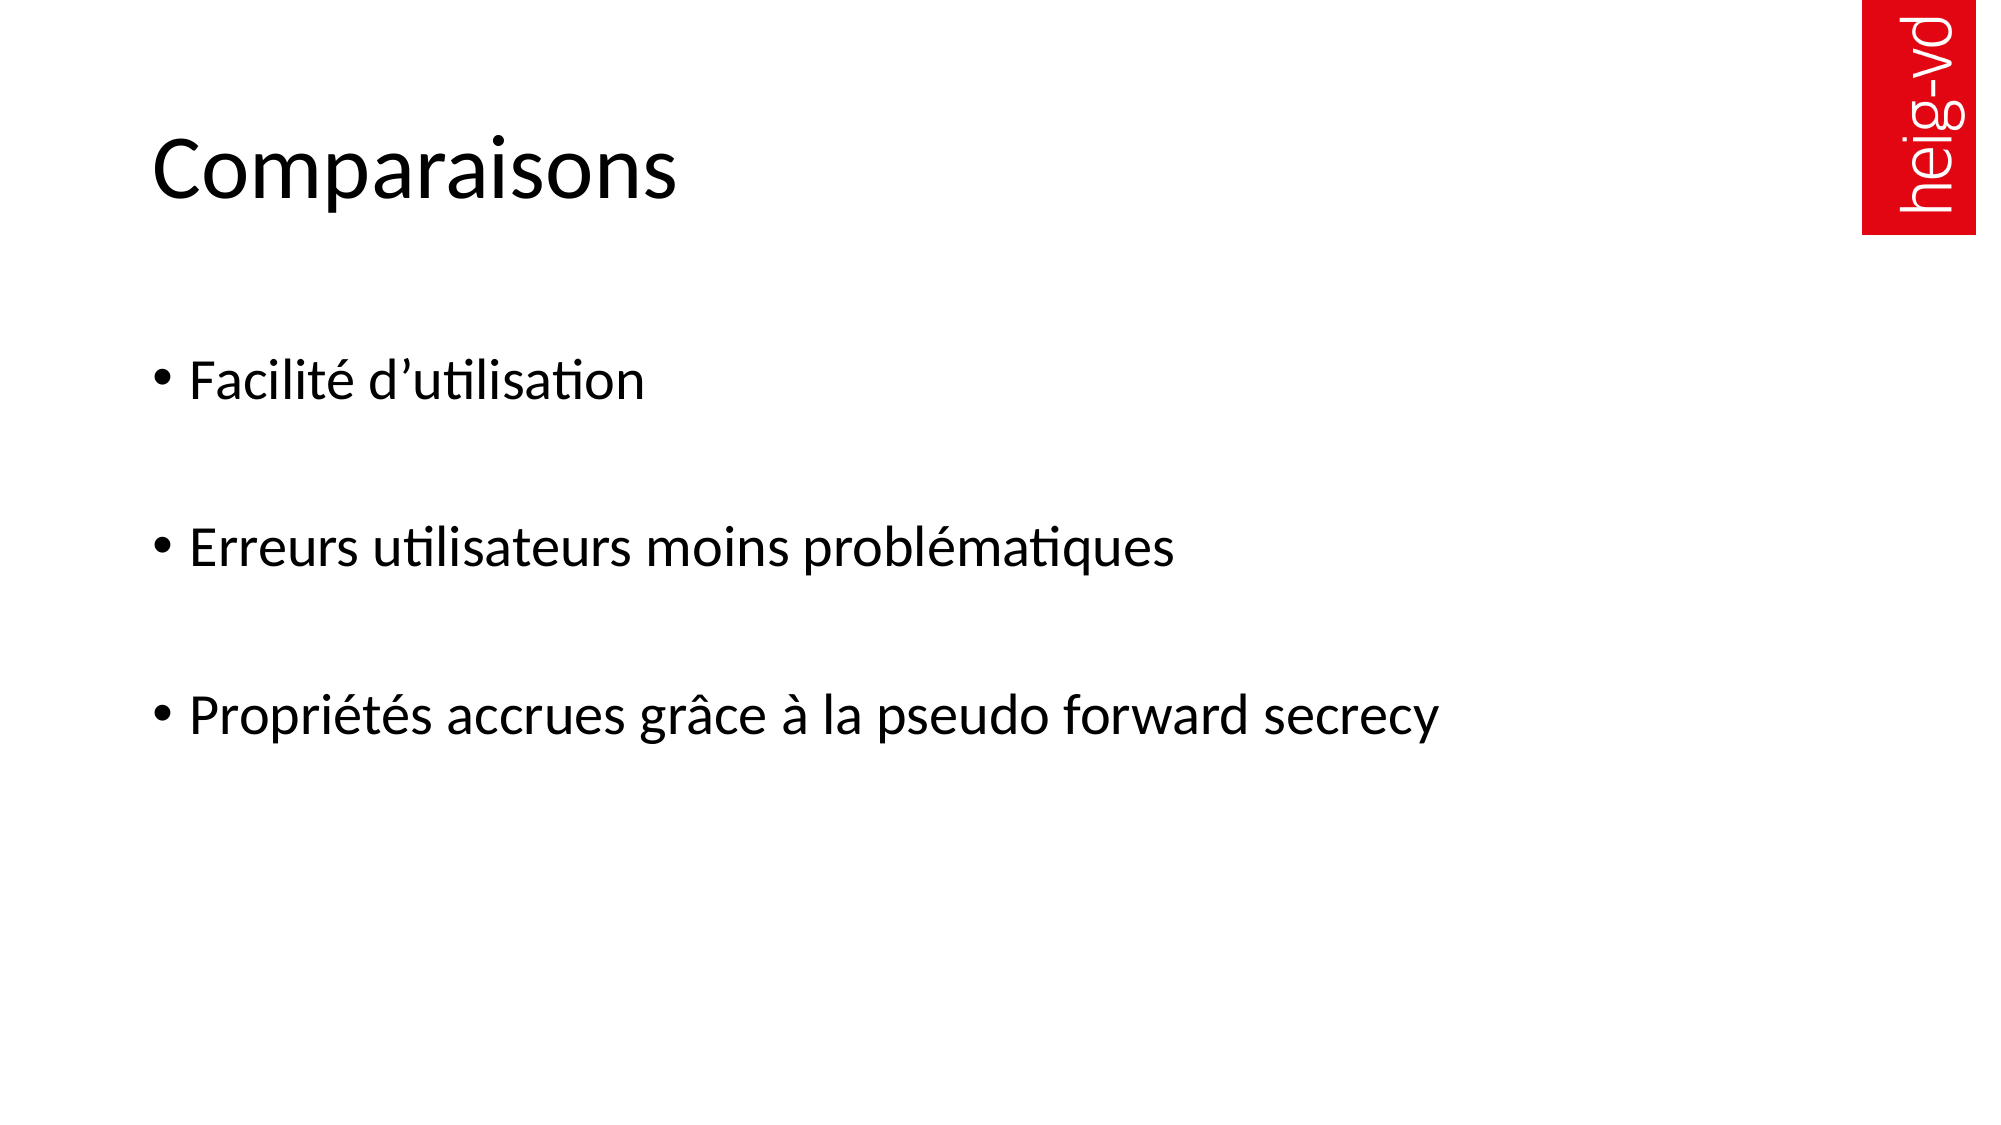

# Comparaisons
Facilité d’utilisation

Erreurs utilisateurs moins problématiques

Propriétés accrues grâce à la pseudo forward secrecy